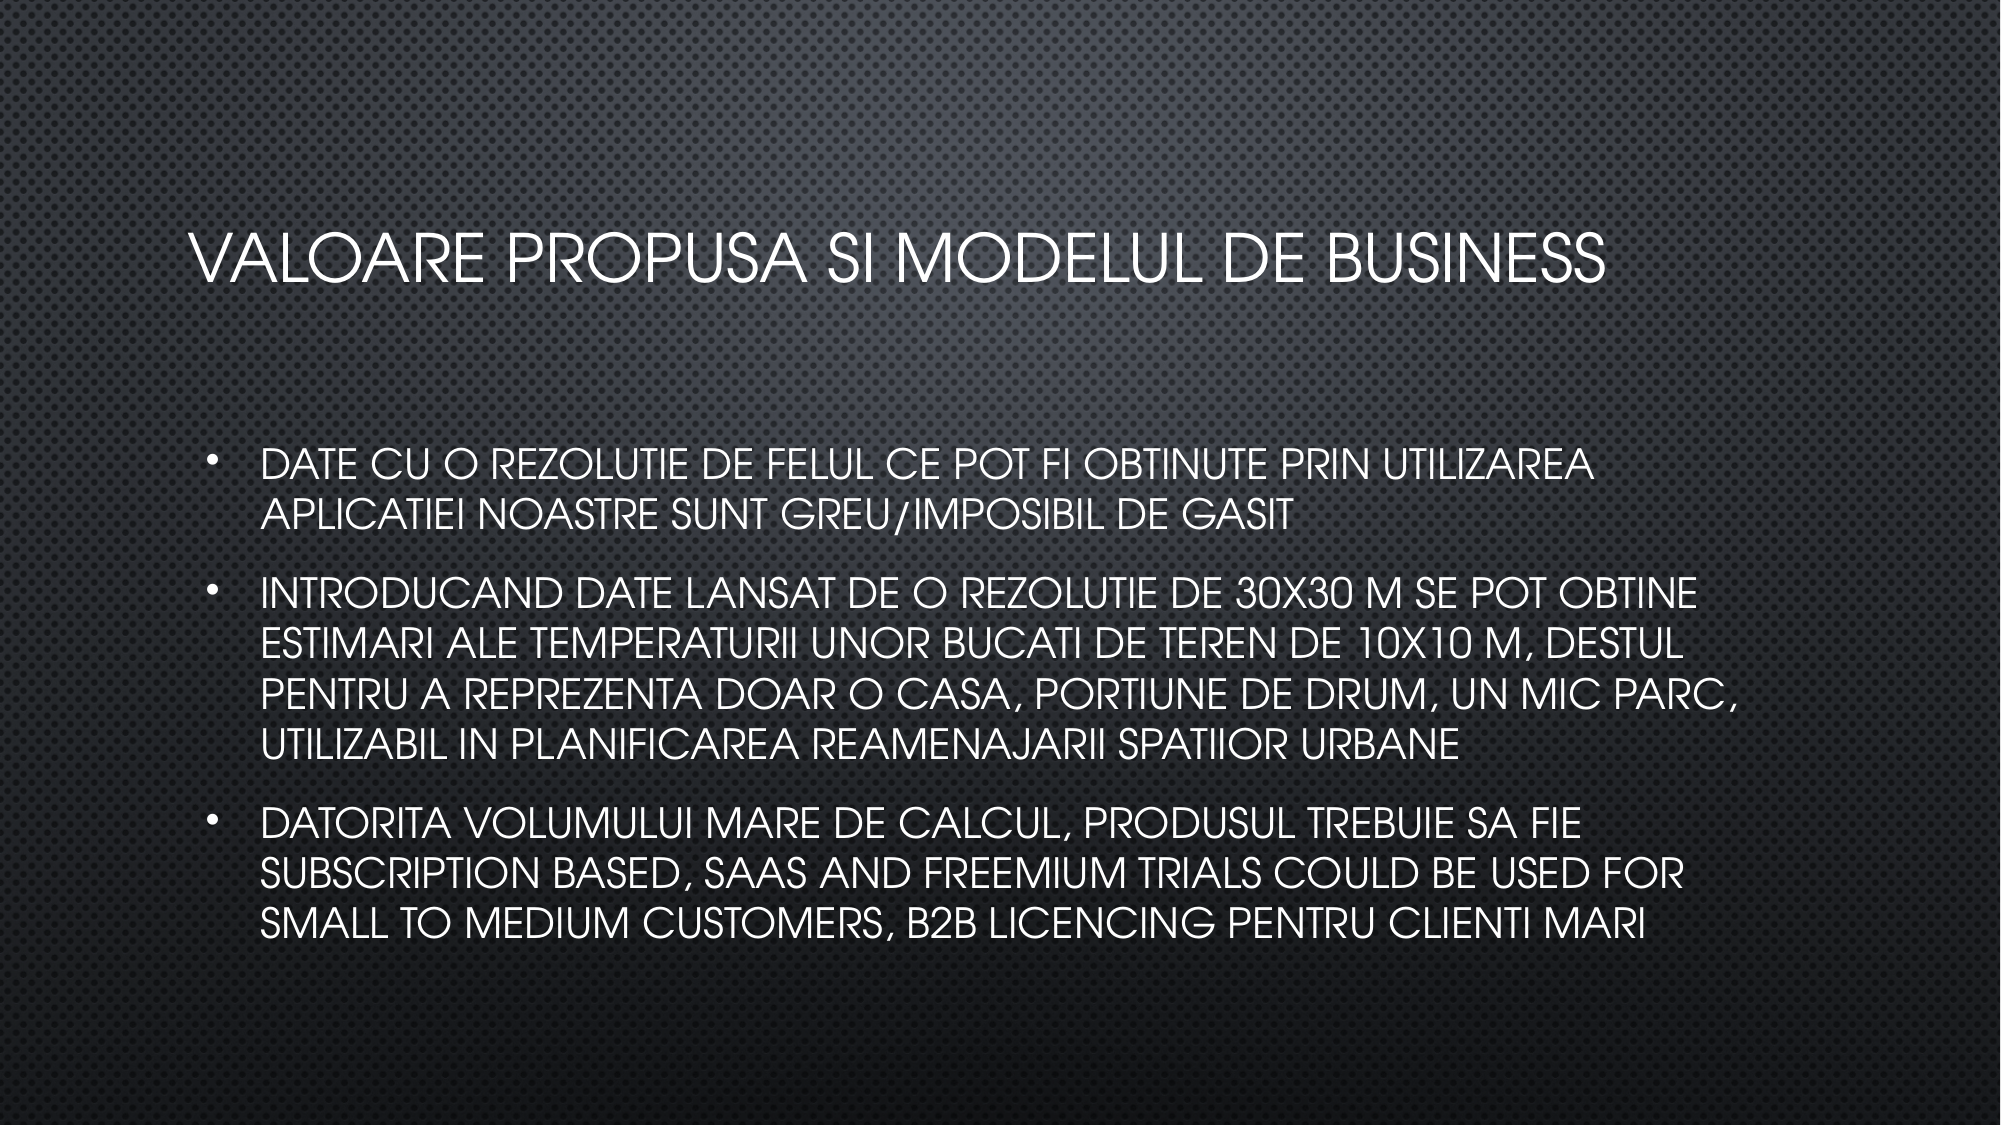

# Valoare propusa si modelul de business
Date cu o rezolutie de felul ce pot fi obtinute prin utilizarea aplicatiei noastre sunt greu/imposibil de gasit
Introducand date lansat de o rezolutie de 30x30 m se pot obtine estimari ale temperaturii unor bucati de teren de 10x10 m, destul pentru a reprezenta doar o casa, portiune de drum, un mic parc, utilizabil in planificarea reamenajarii spatiior urbane
Datorita volumului mare de calcul, produsul trebuie sa fie subscription based, saas and freemium trials could be used for small to medium customers, b2b licencing pentru clienti mari